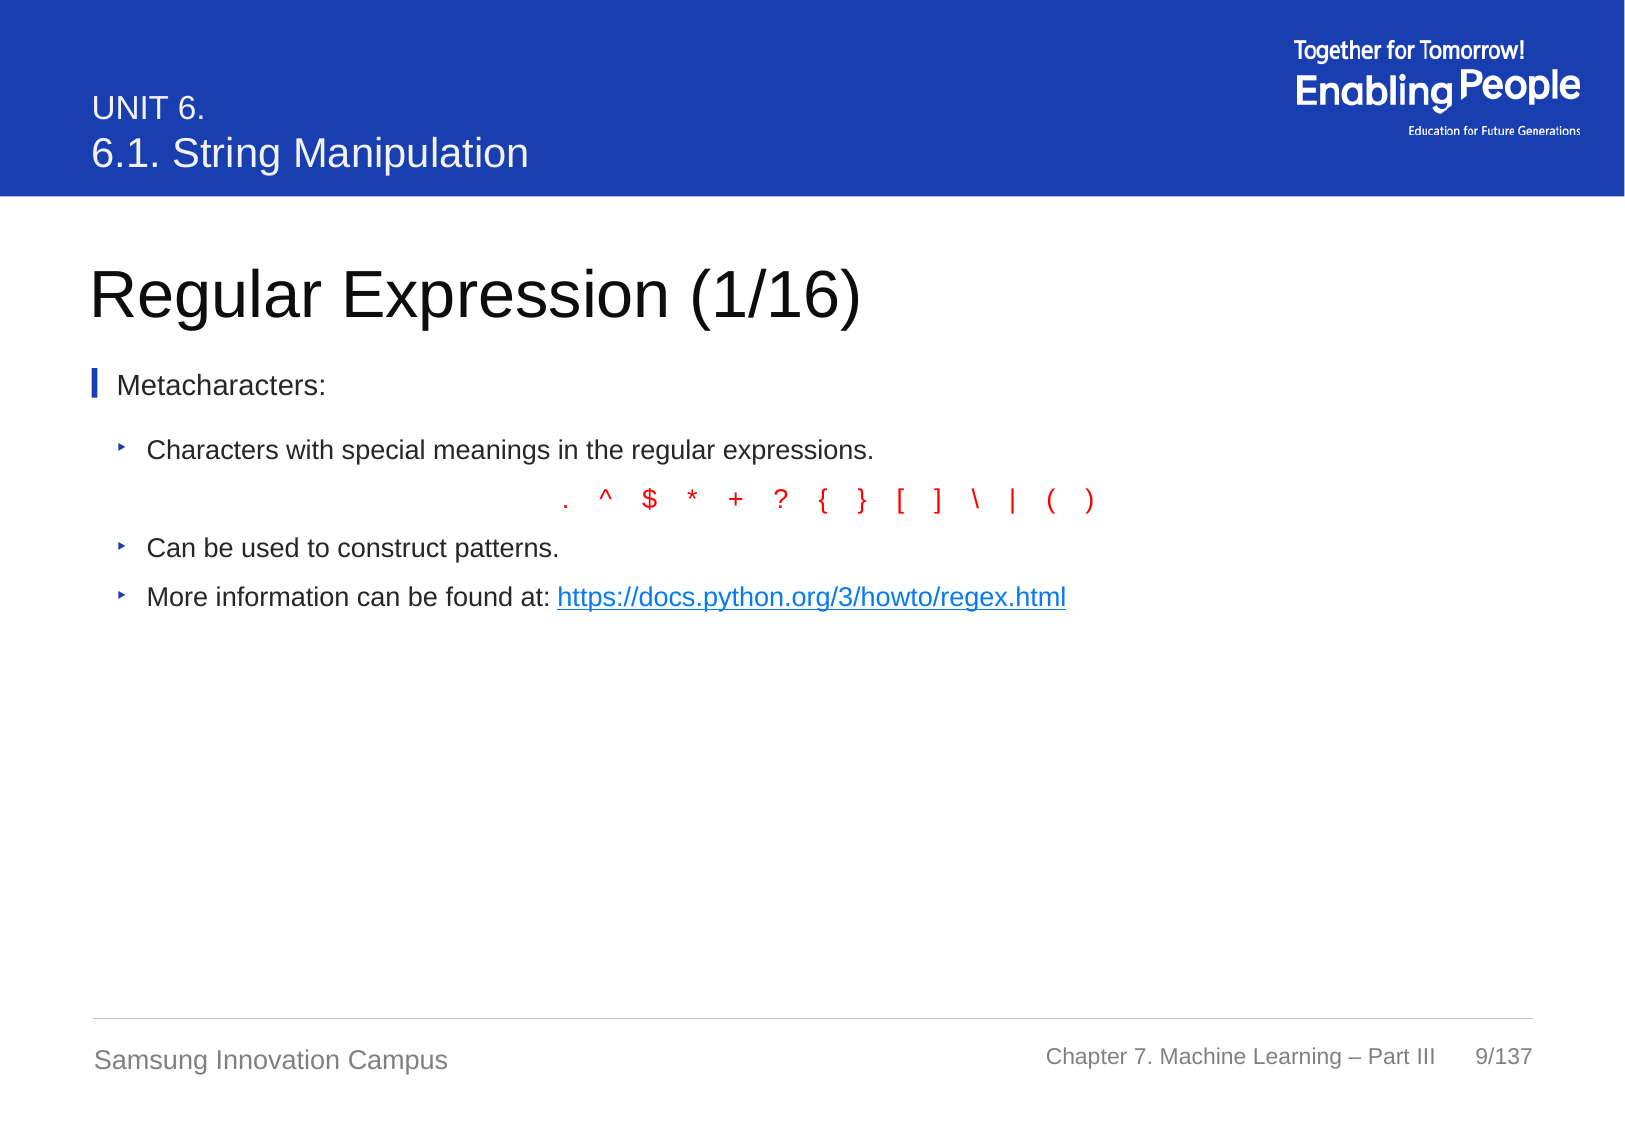

UNIT 6.
6.1. String Manipulation
Regular Expression (1/16)
Metacharacters:

Characters with special meanings in the regular expressions.
    .    ^    $    *    +    ?    {    }    [    ]    \    |    (    )
Can be used to construct patterns.
More information can be found at: https://docs.python.org/3/howto/regex.html